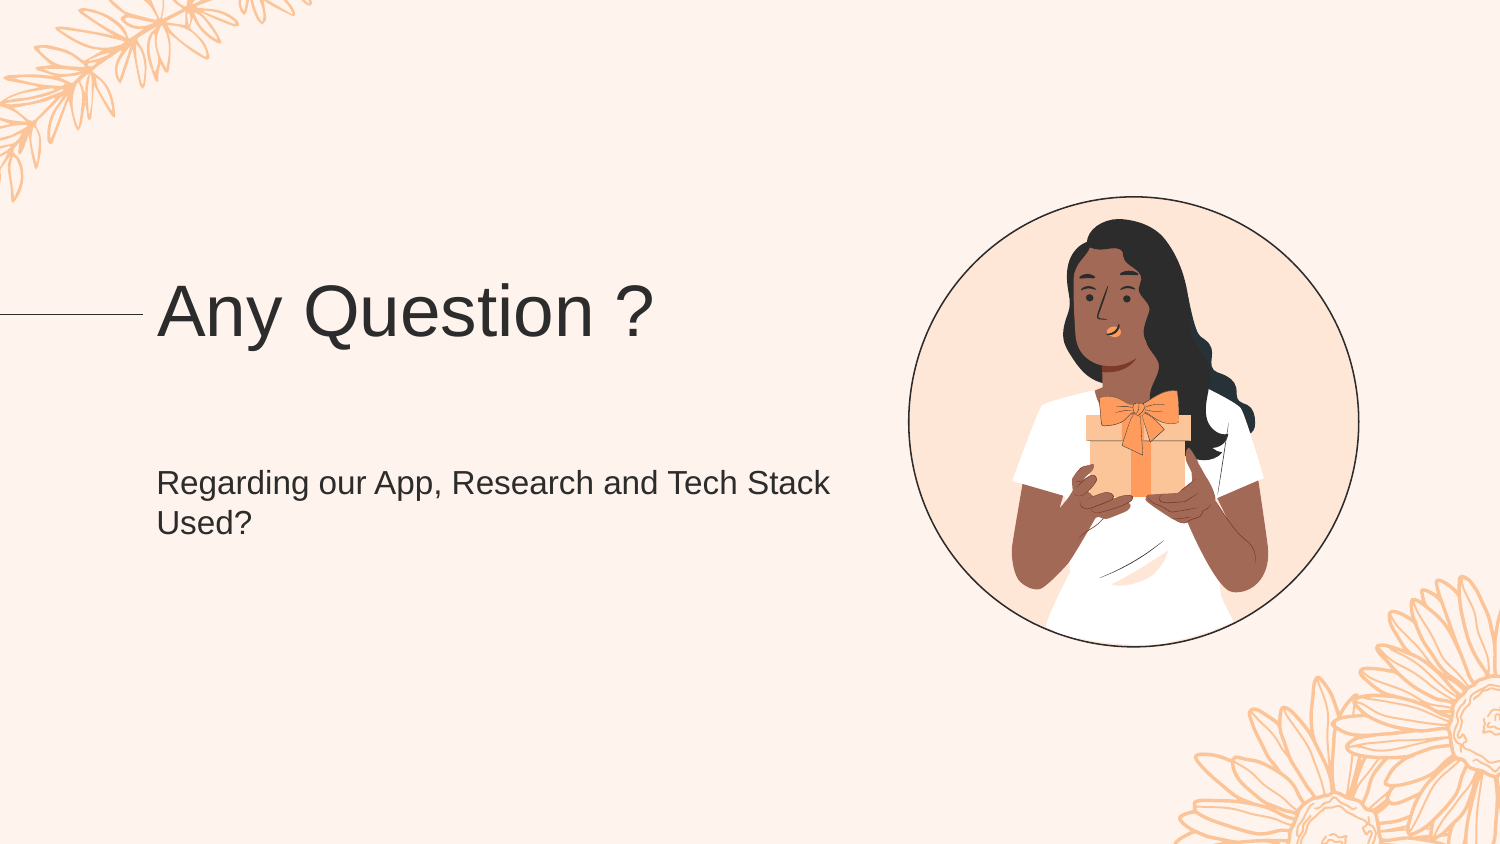

# Any Question ?
Regarding our App, Research and Tech Stack Used?